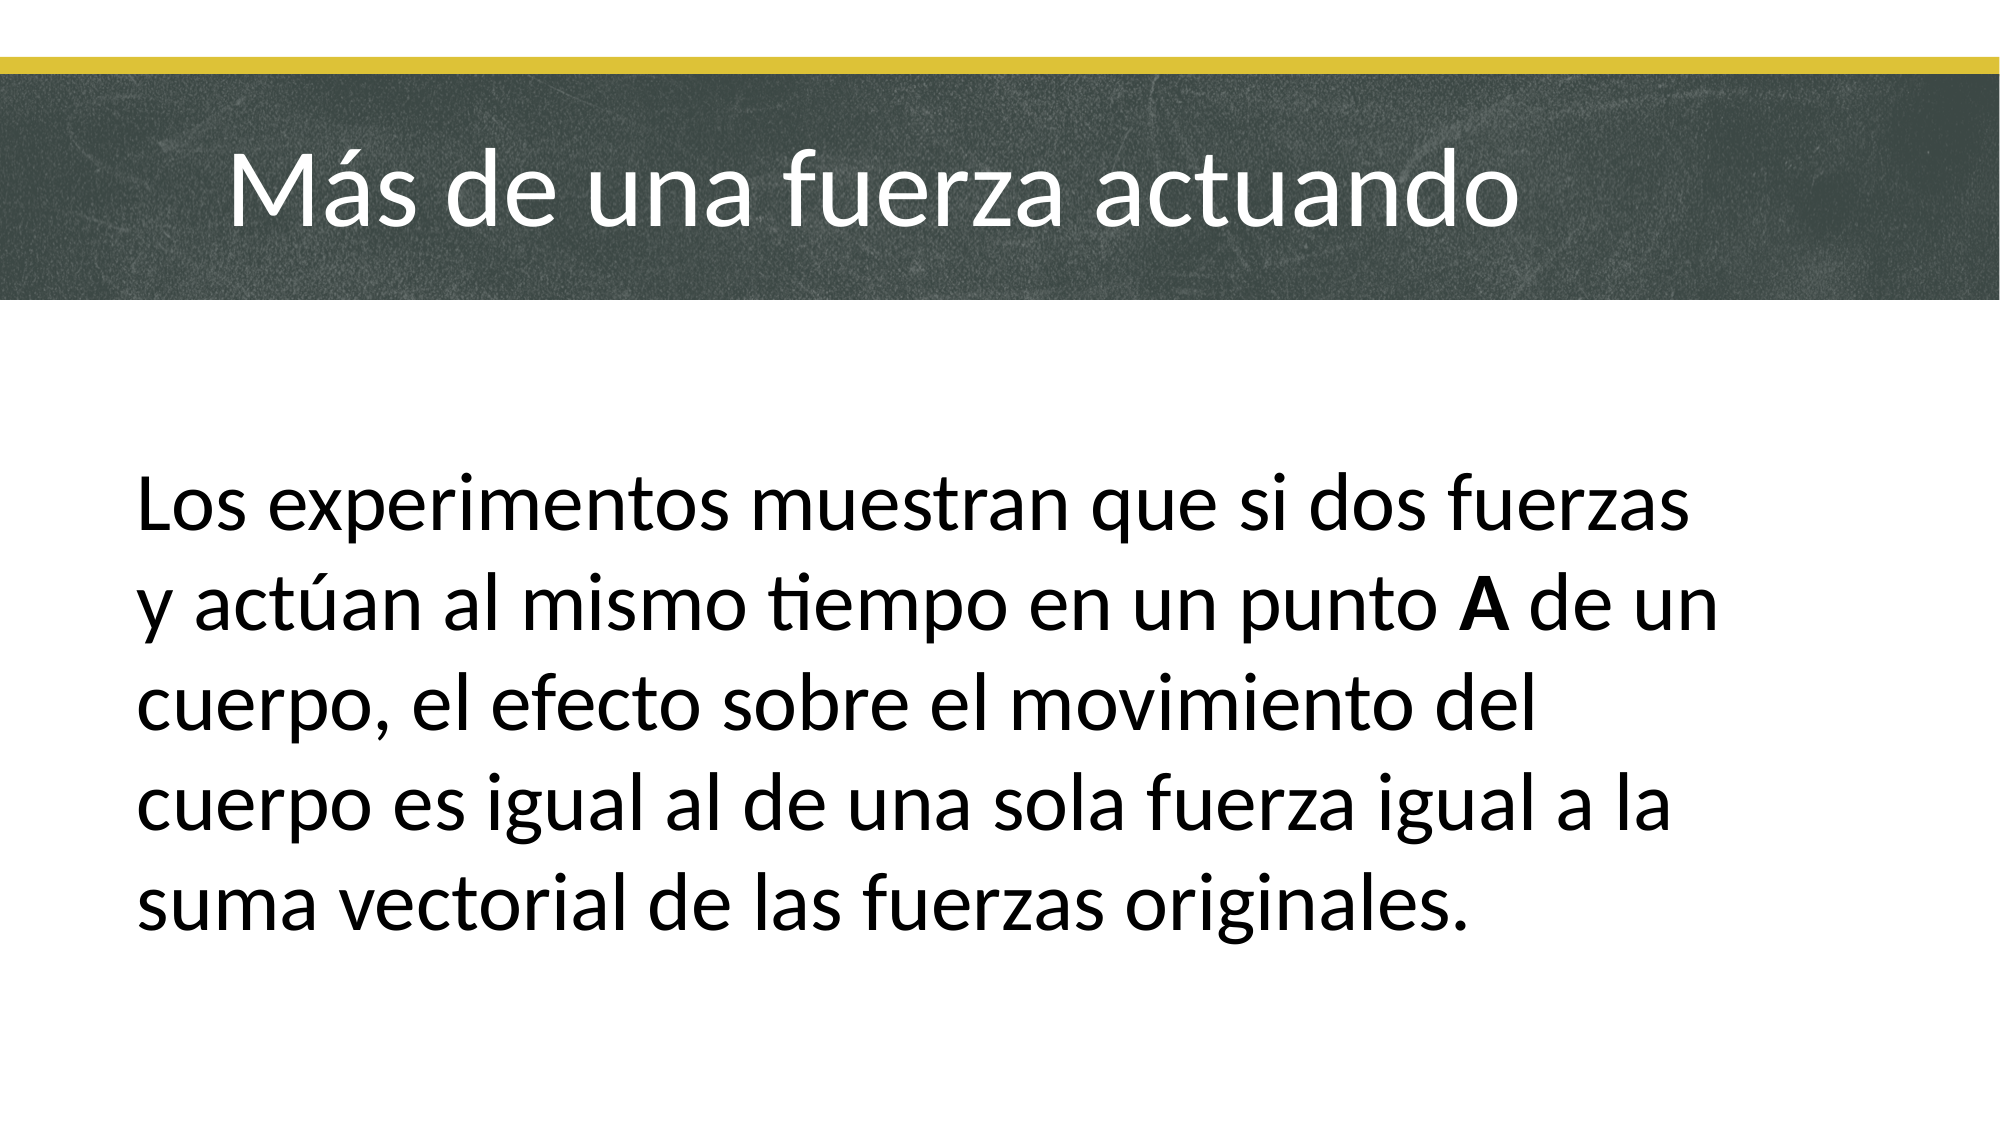

# Más de una fuerza actuando
Los experimentos muestran que si dos fuerzas y actúan al mismo tiempo en un punto A de un cuerpo, el efecto sobre el movimiento del cuerpo es igual al de una sola fuerza igual a la suma vectorial de las fuerzas originales.